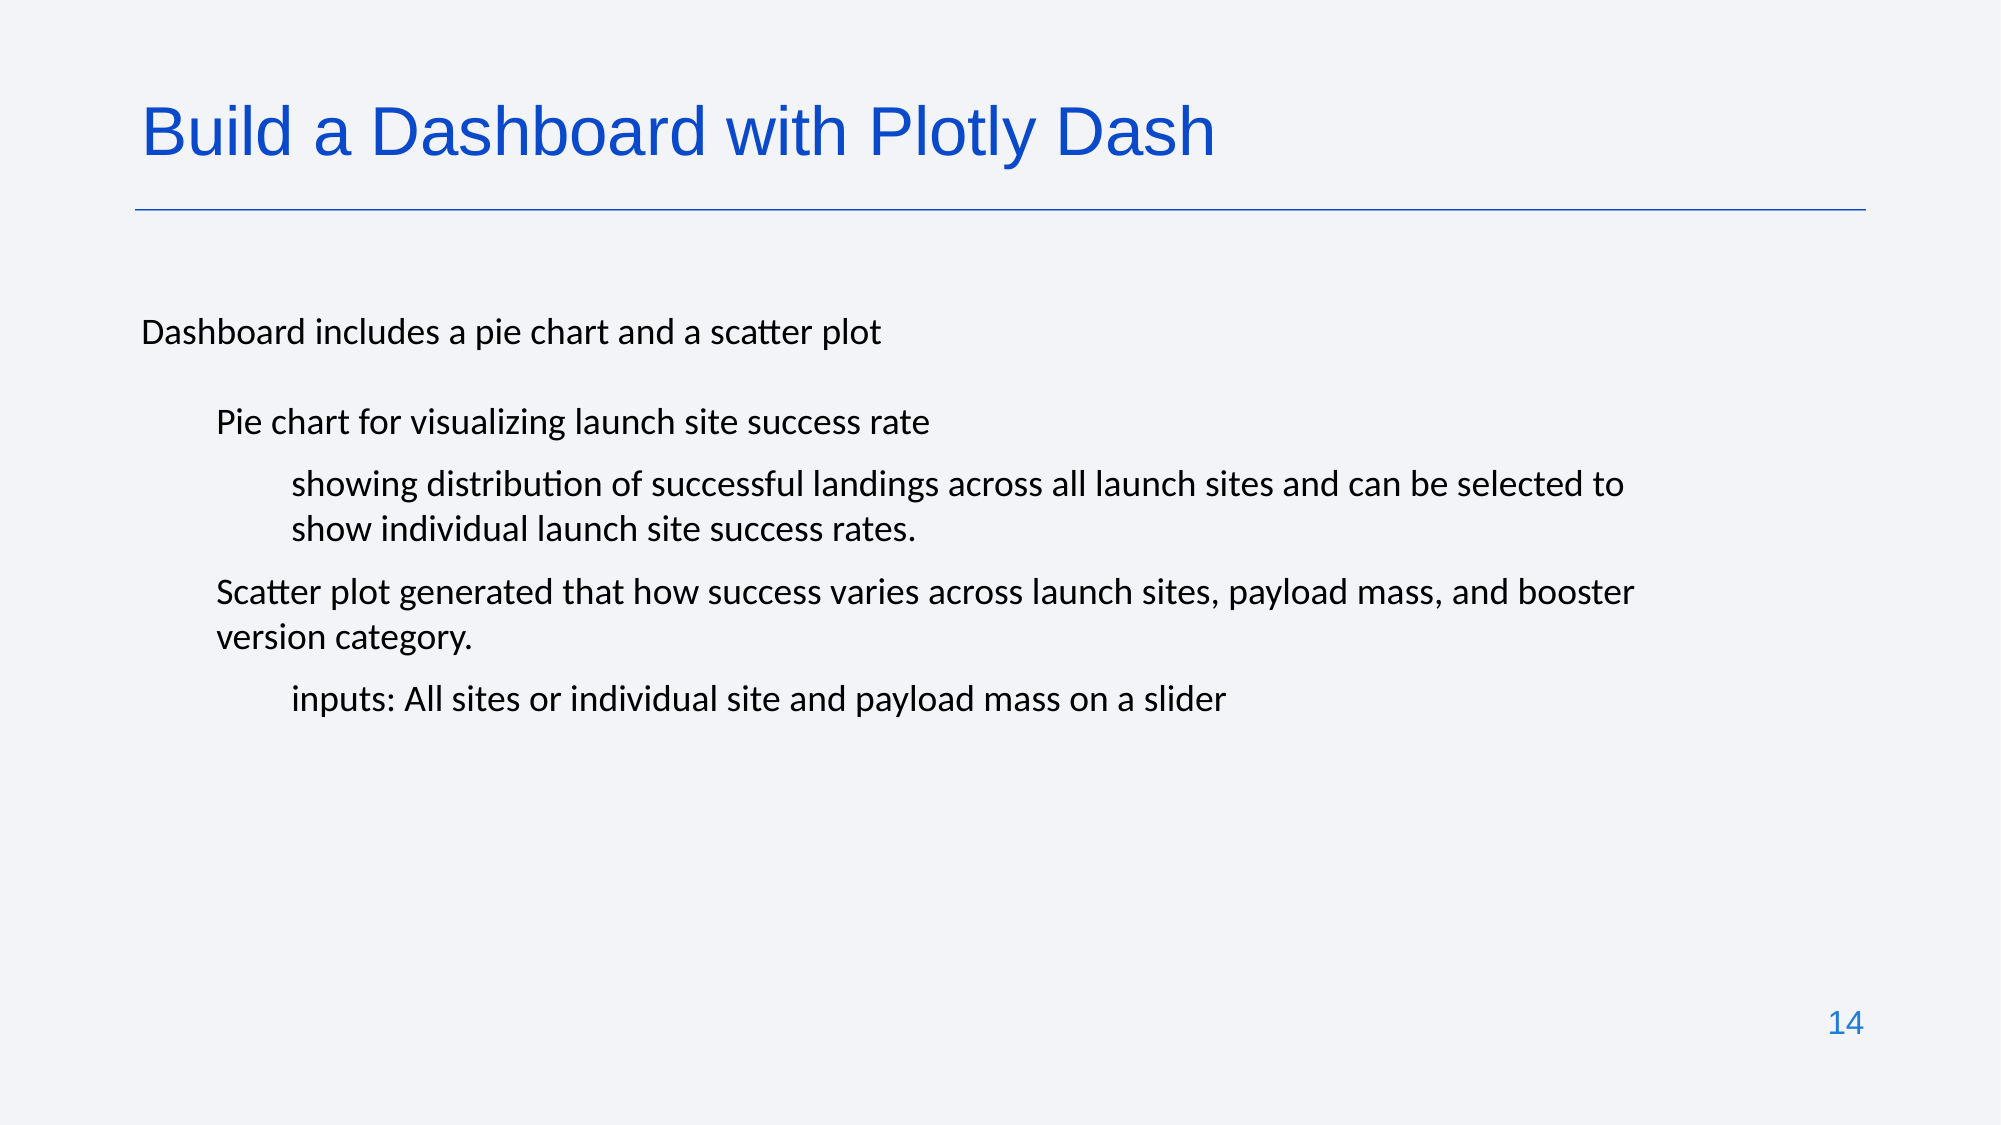

Build a Dashboard with Plotly Dash
Dashboard includes a pie chart and a scatter plot

Pie chart for visualizing launch site success rate
showing distribution of successful landings across all launch sites and can be selected to show individual launch site success rates.
Scatter plot generated that how success varies across launch sites, payload mass, and booster version category.
inputs: All sites or individual site and payload mass on a slider

14